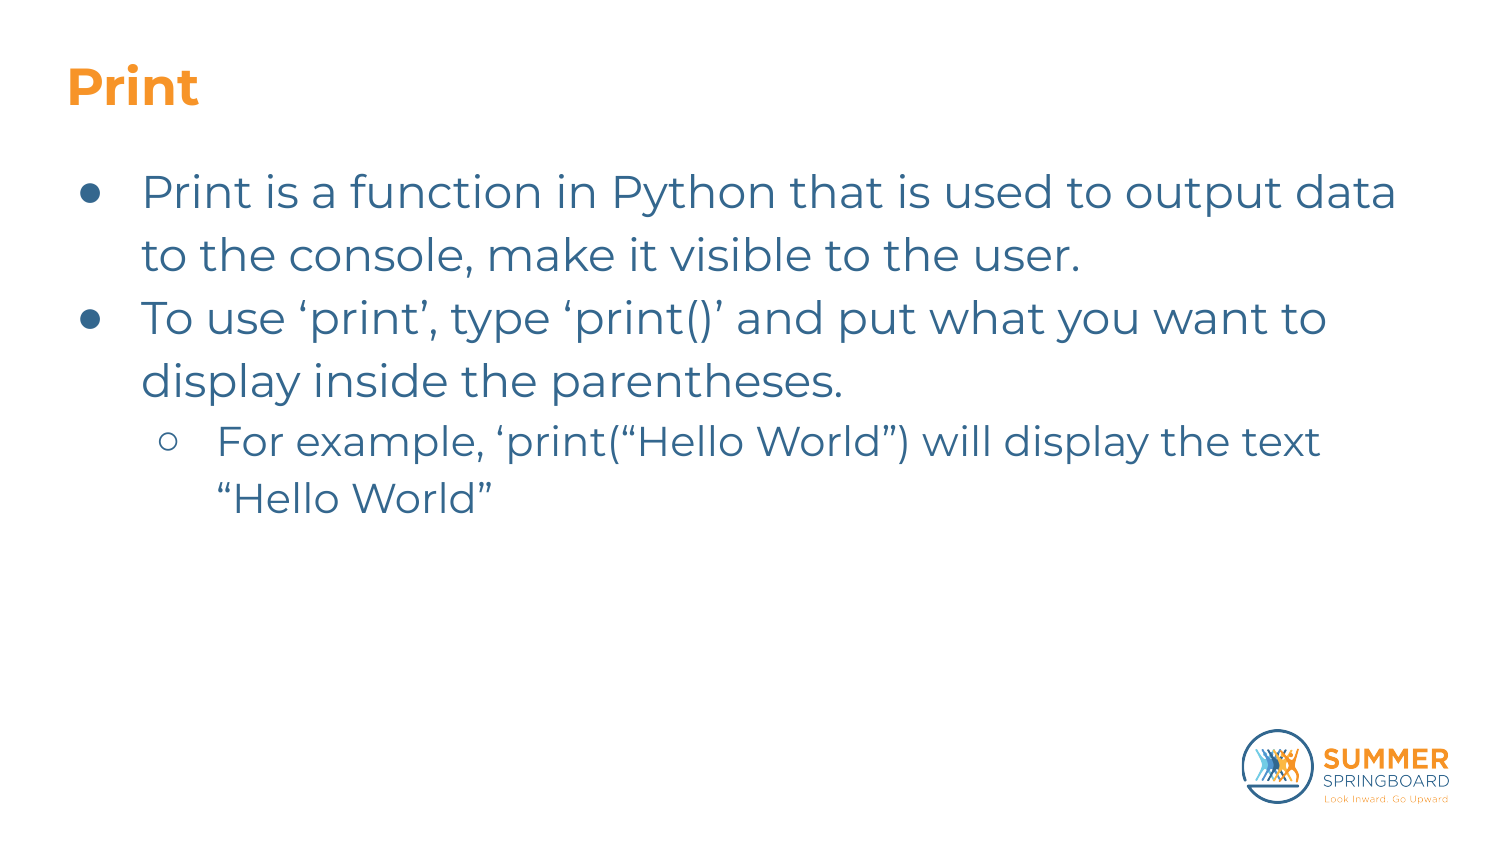

# Print
Print is a function in Python that is used to output data to the console, make it visible to the user.
To use ‘print’, type ‘print()’ and put what you want to display inside the parentheses.
For example, ‘print(“Hello World”) will display the text “Hello World”